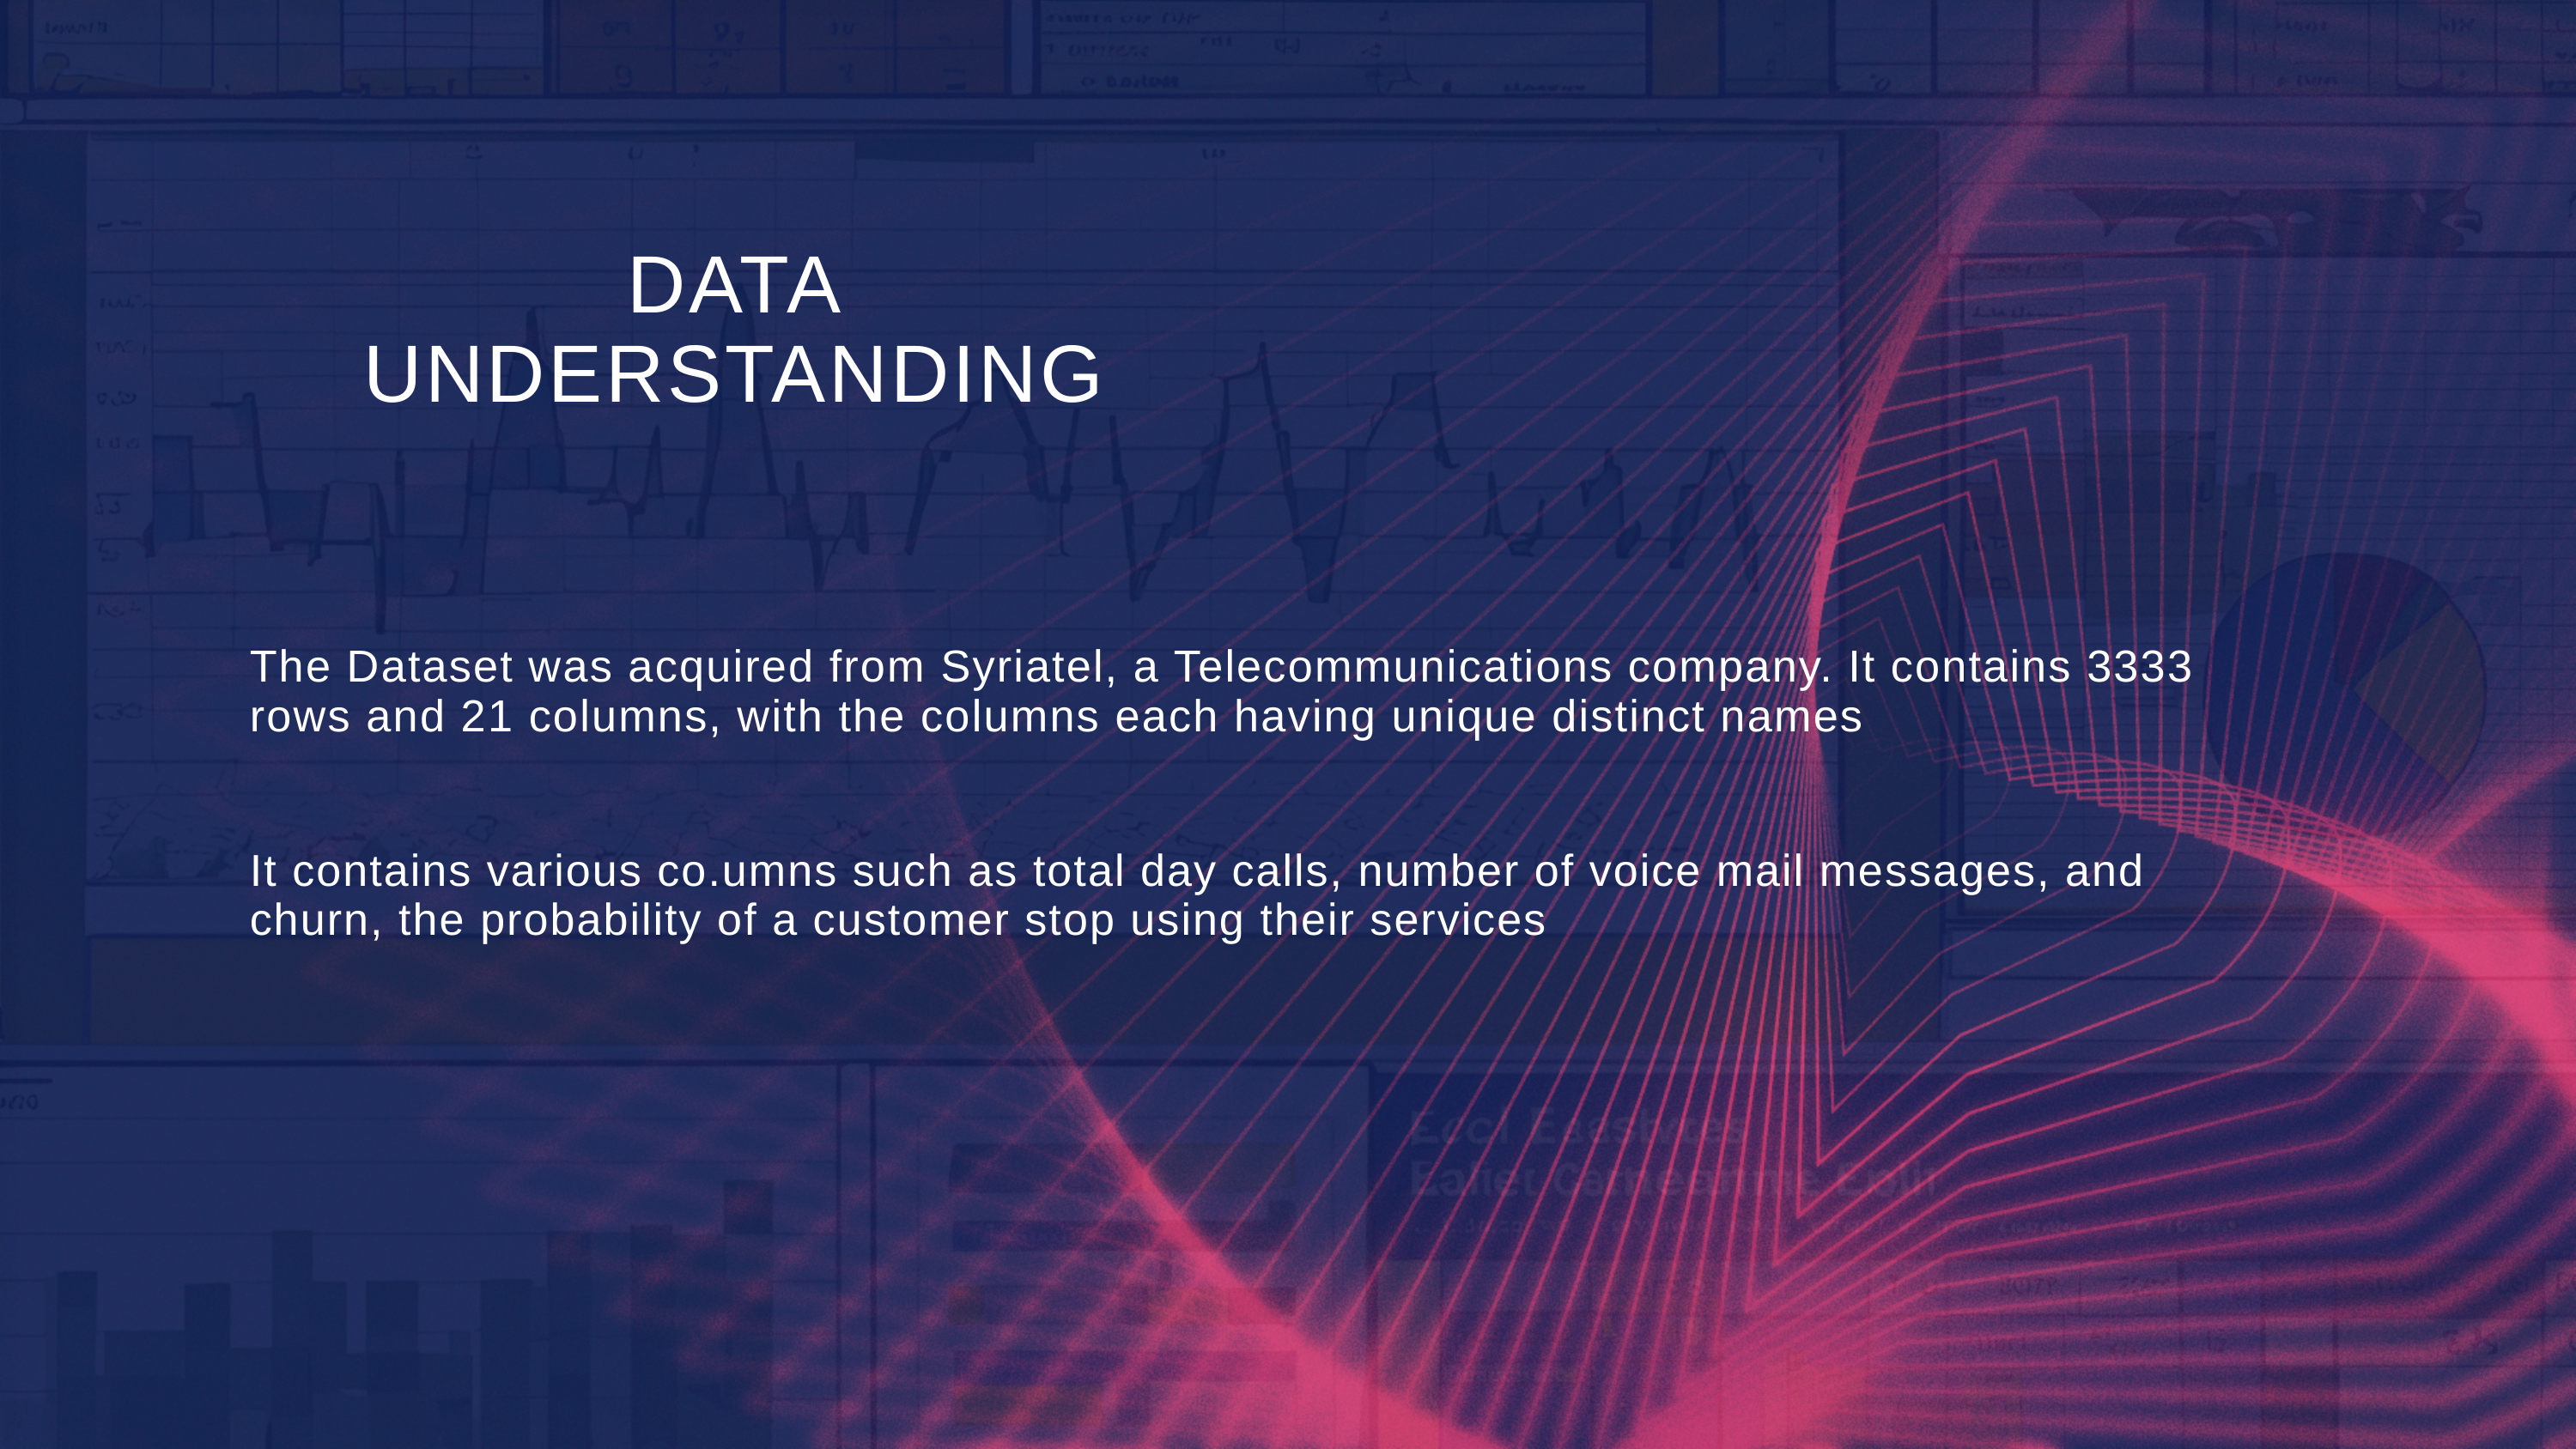

DATA UNDERSTANDING
The Dataset was acquired from Syriatel, a Telecommunications company. It contains 3333 rows and 21 columns, with the columns each having unique distinct names
It contains various co.umns such as total day calls, number of voice mail messages, and churn, the probability of a customer stop using their services